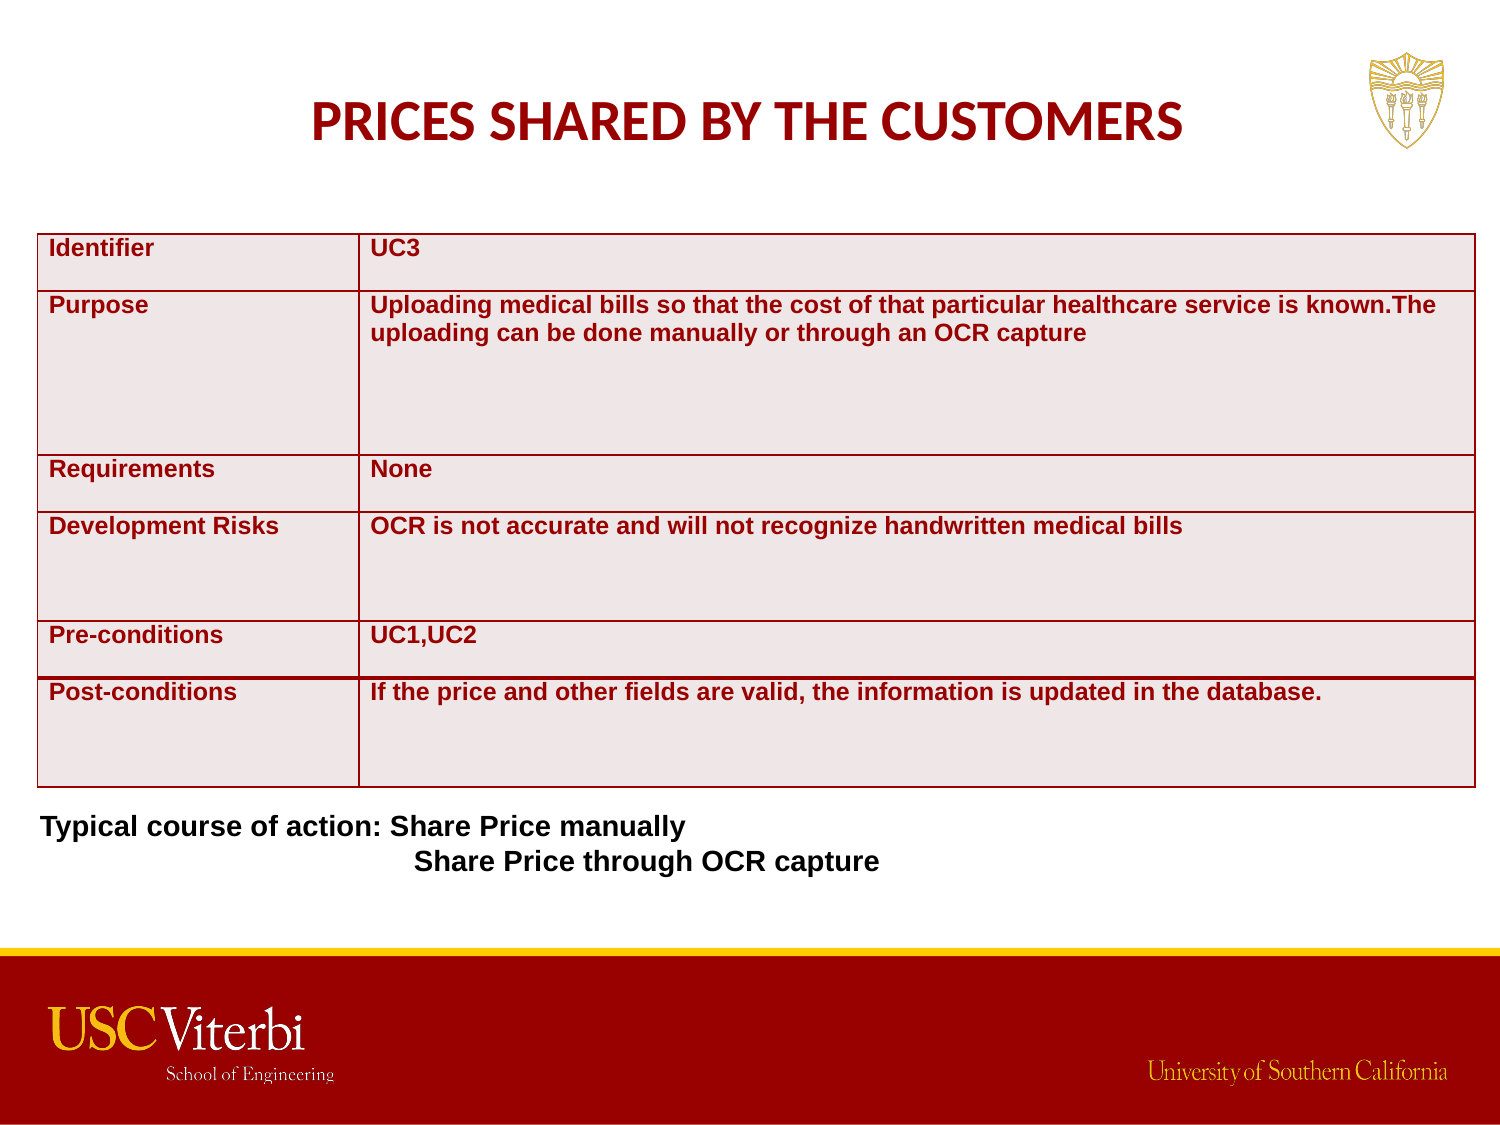

# Prices shared by the customers
| Identifier | UC3 |
| --- | --- |
| Purpose | Uploading medical bills so that the cost of that particular healthcare service is known.The uploading can be done manually or through an OCR capture |
| Requirements | None |
| Development Risks | OCR is not accurate and will not recognize handwritten medical bills |
| Pre-conditions | UC1,UC2 |
| Post-conditions | If the price and other fields are valid, the information is updated in the database. |
Typical course of action: Share Price manually
		         Share Price through OCR capture